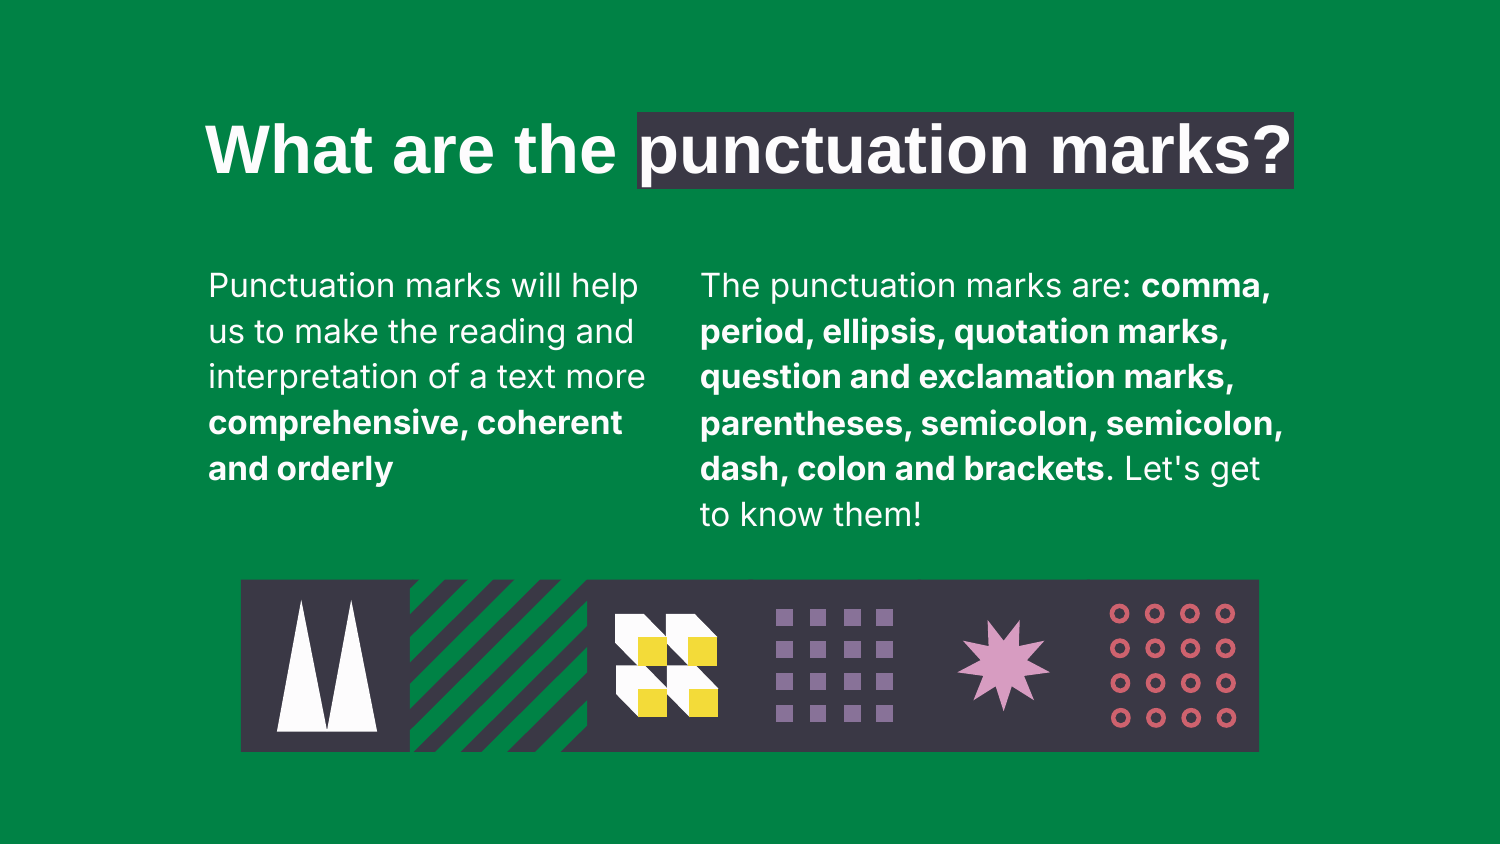

# What are the punctuation marks?
Punctuation marks will help us to make the reading and interpretation of a text more comprehensive, coherent and orderly

The punctuation marks are: comma, period, ellipsis, quotation marks, question and exclamation marks, parentheses, semicolon, semicolon, dash, colon and brackets. Let's get to know them!